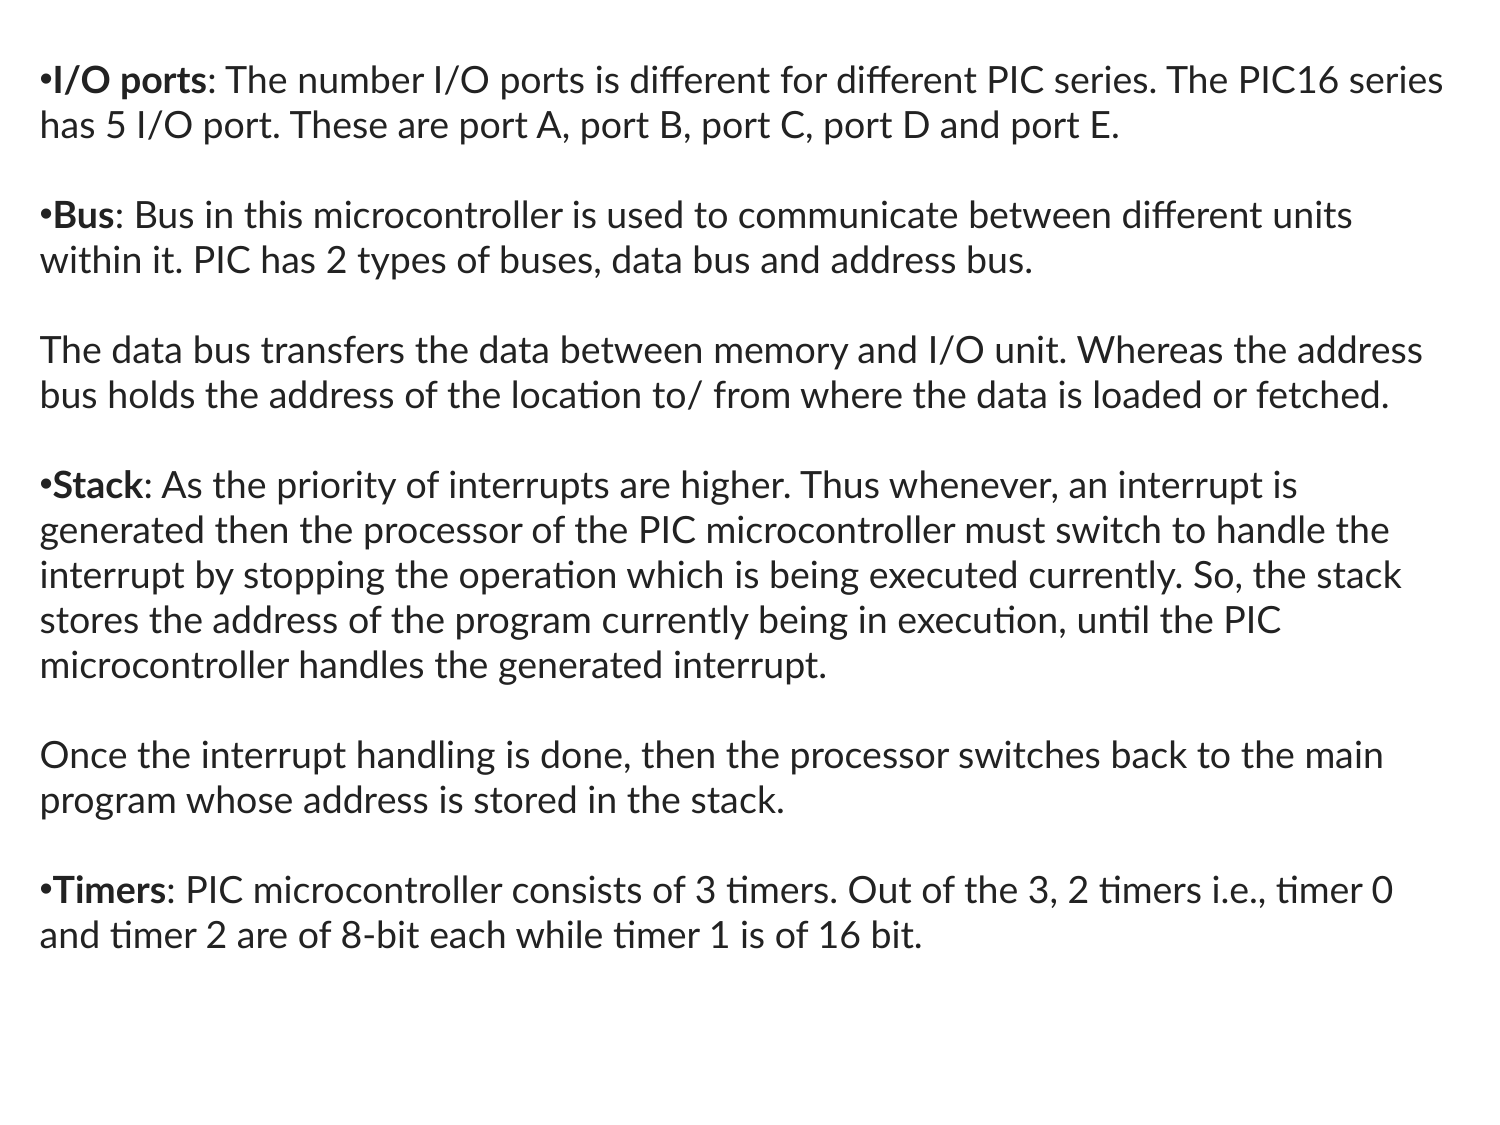

#
I/O ports: The number I/O ports is different for different PIC series. The PIC16 series has 5 I/O port. These are port A, port B, port C, port D and port E.

Bus: Bus in this microcontroller is used to communicate between different units within it. PIC has 2 types of buses, data bus and address bus.
The data bus transfers the data between memory and I/O unit. Whereas the address bus holds the address of the location to/ from where the data is loaded or fetched.

Stack: As the priority of interrupts are higher. Thus whenever, an interrupt is generated then the processor of the PIC microcontroller must switch to handle the interrupt by stopping the operation which is being executed currently. So, the stack stores the address of the program currently being in execution, until the PIC microcontroller handles the generated interrupt.
Once the interrupt handling is done, then the processor switches back to the main program whose address is stored in the stack.

Timers: PIC microcontroller consists of 3 timers. Out of the 3, 2 timers i.e., timer 0 and timer 2 are of 8-bit each while timer 1 is of 16 bit.